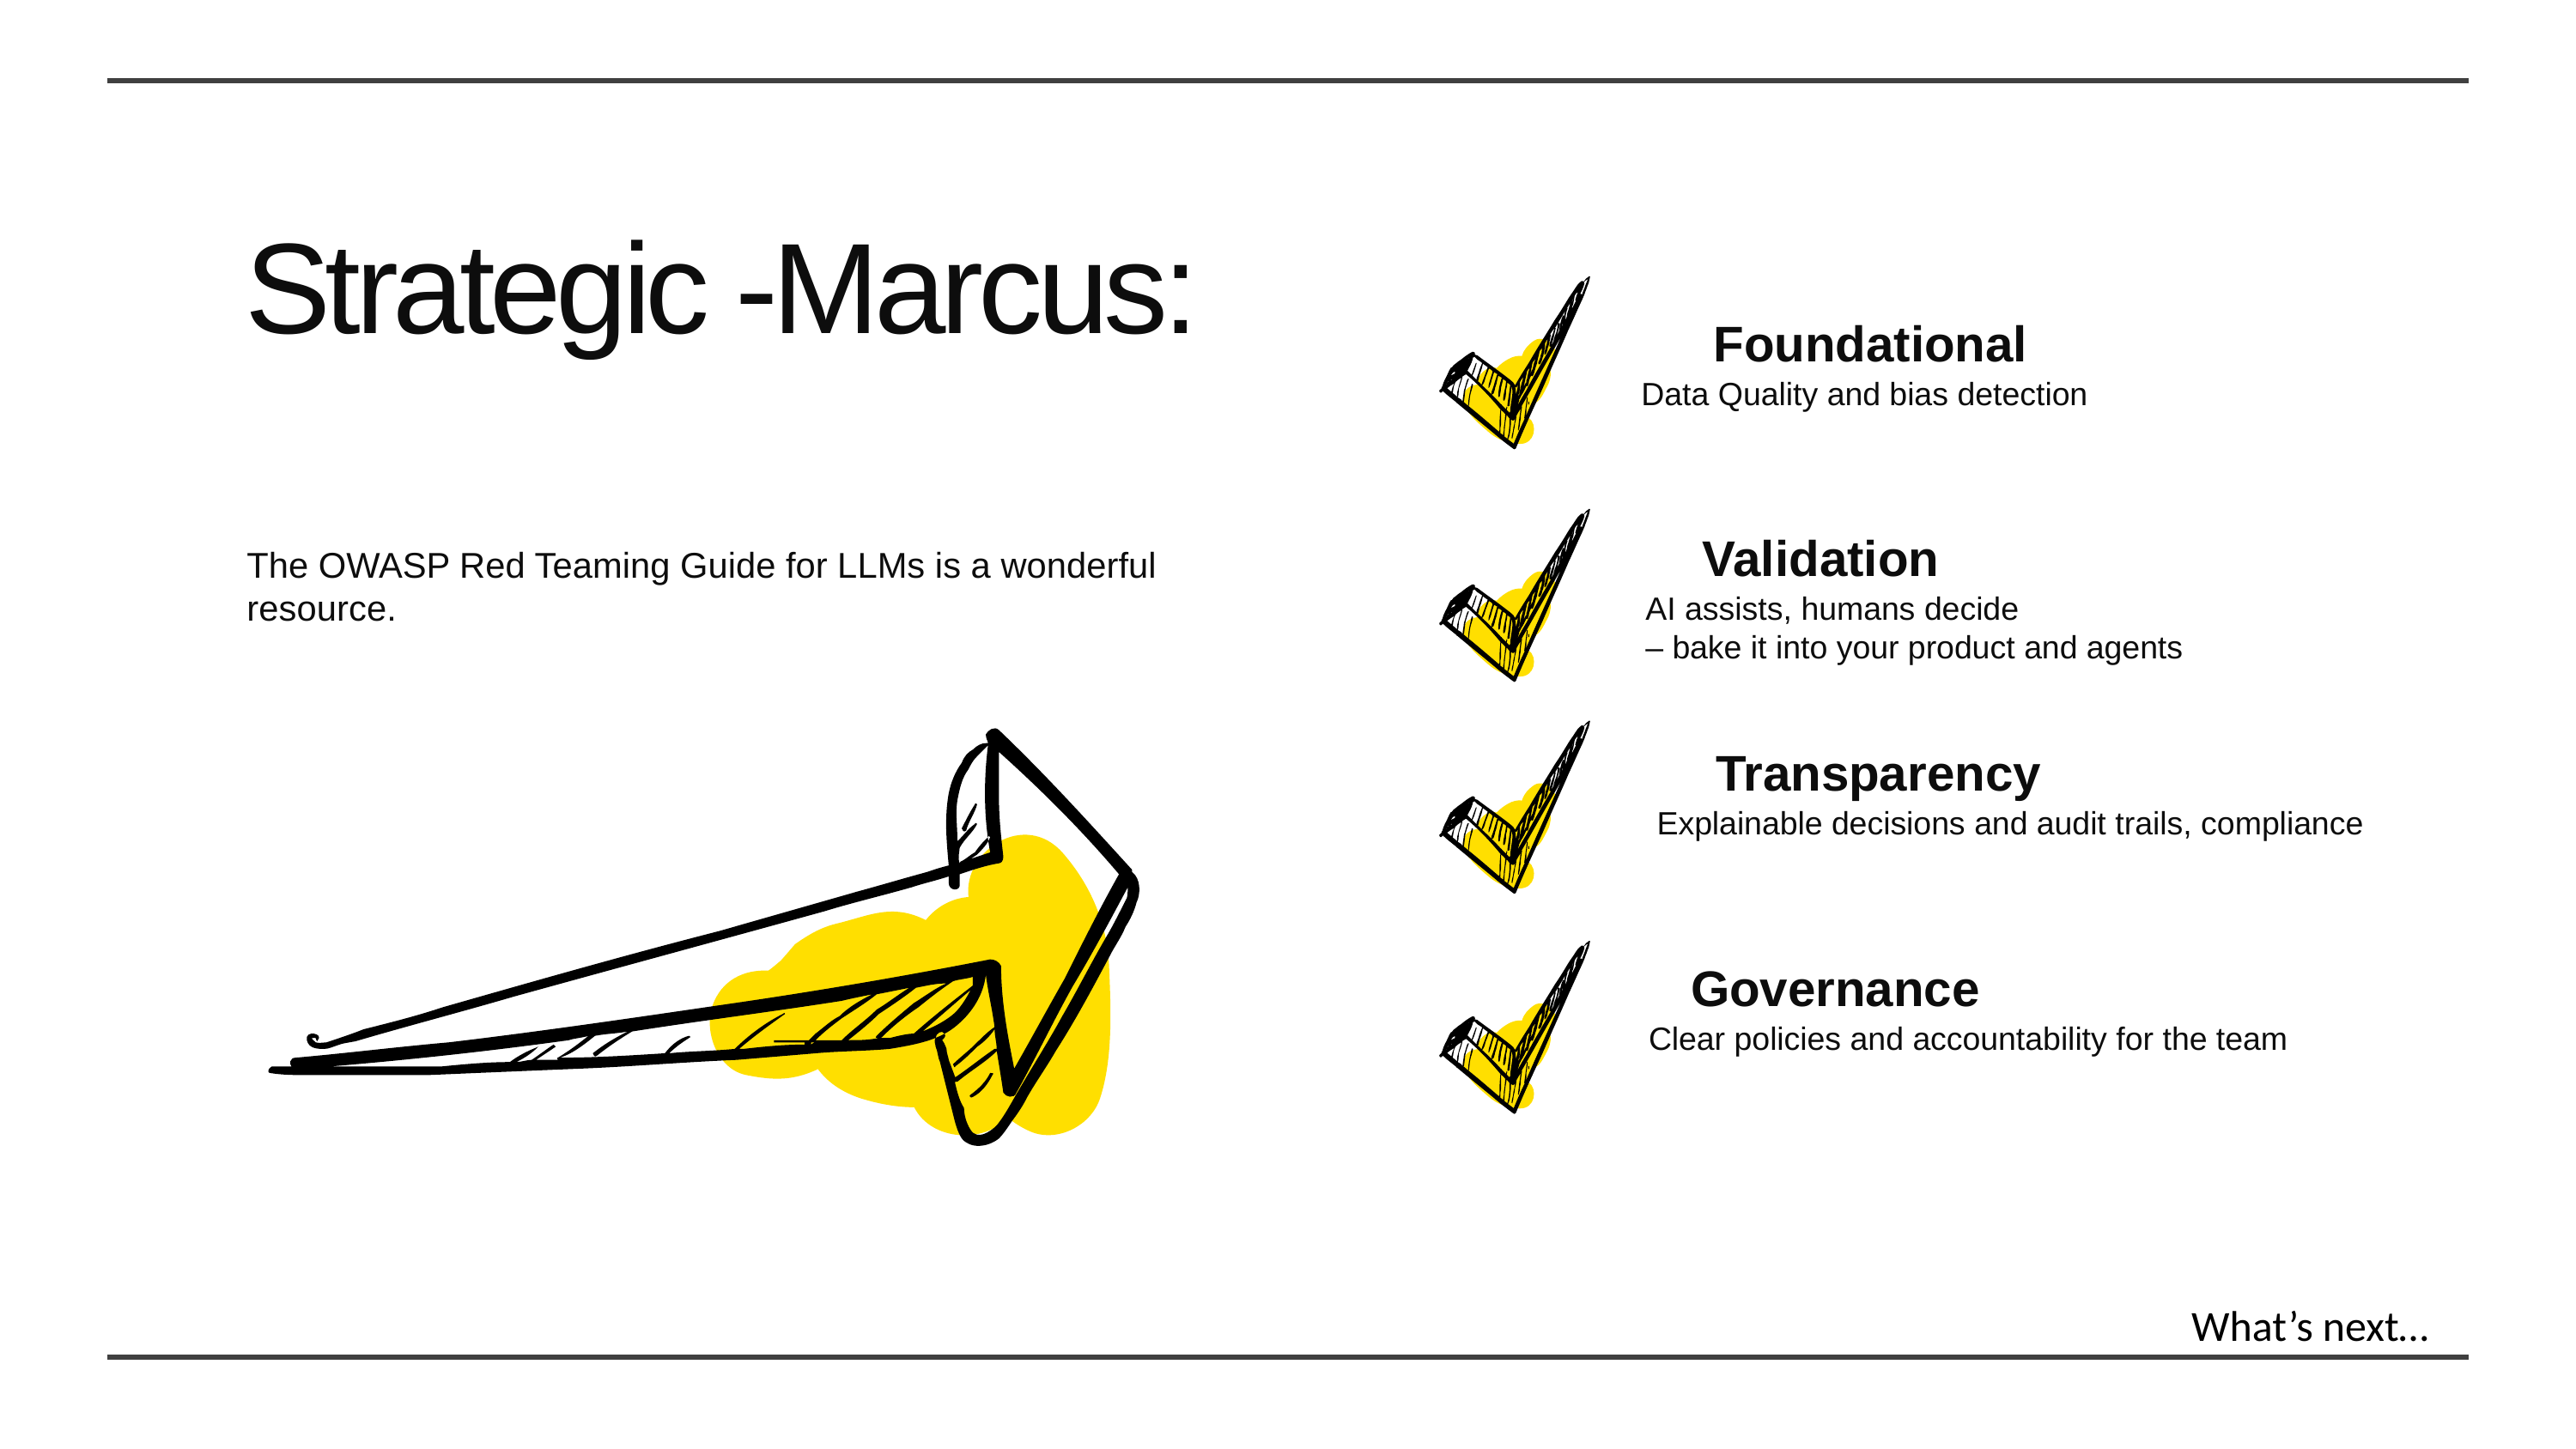

Strategic -Marcus:

Foundational
Data Quality and bias detection

Validation
AI assists, humans decide
– bake it into your product and agents
The OWASP Red Teaming Guide for LLMs is a wonderful resource.

Transparency
Explainable decisions and audit trails, compliance

Governance
Clear policies and accountability for the team
What’s next…